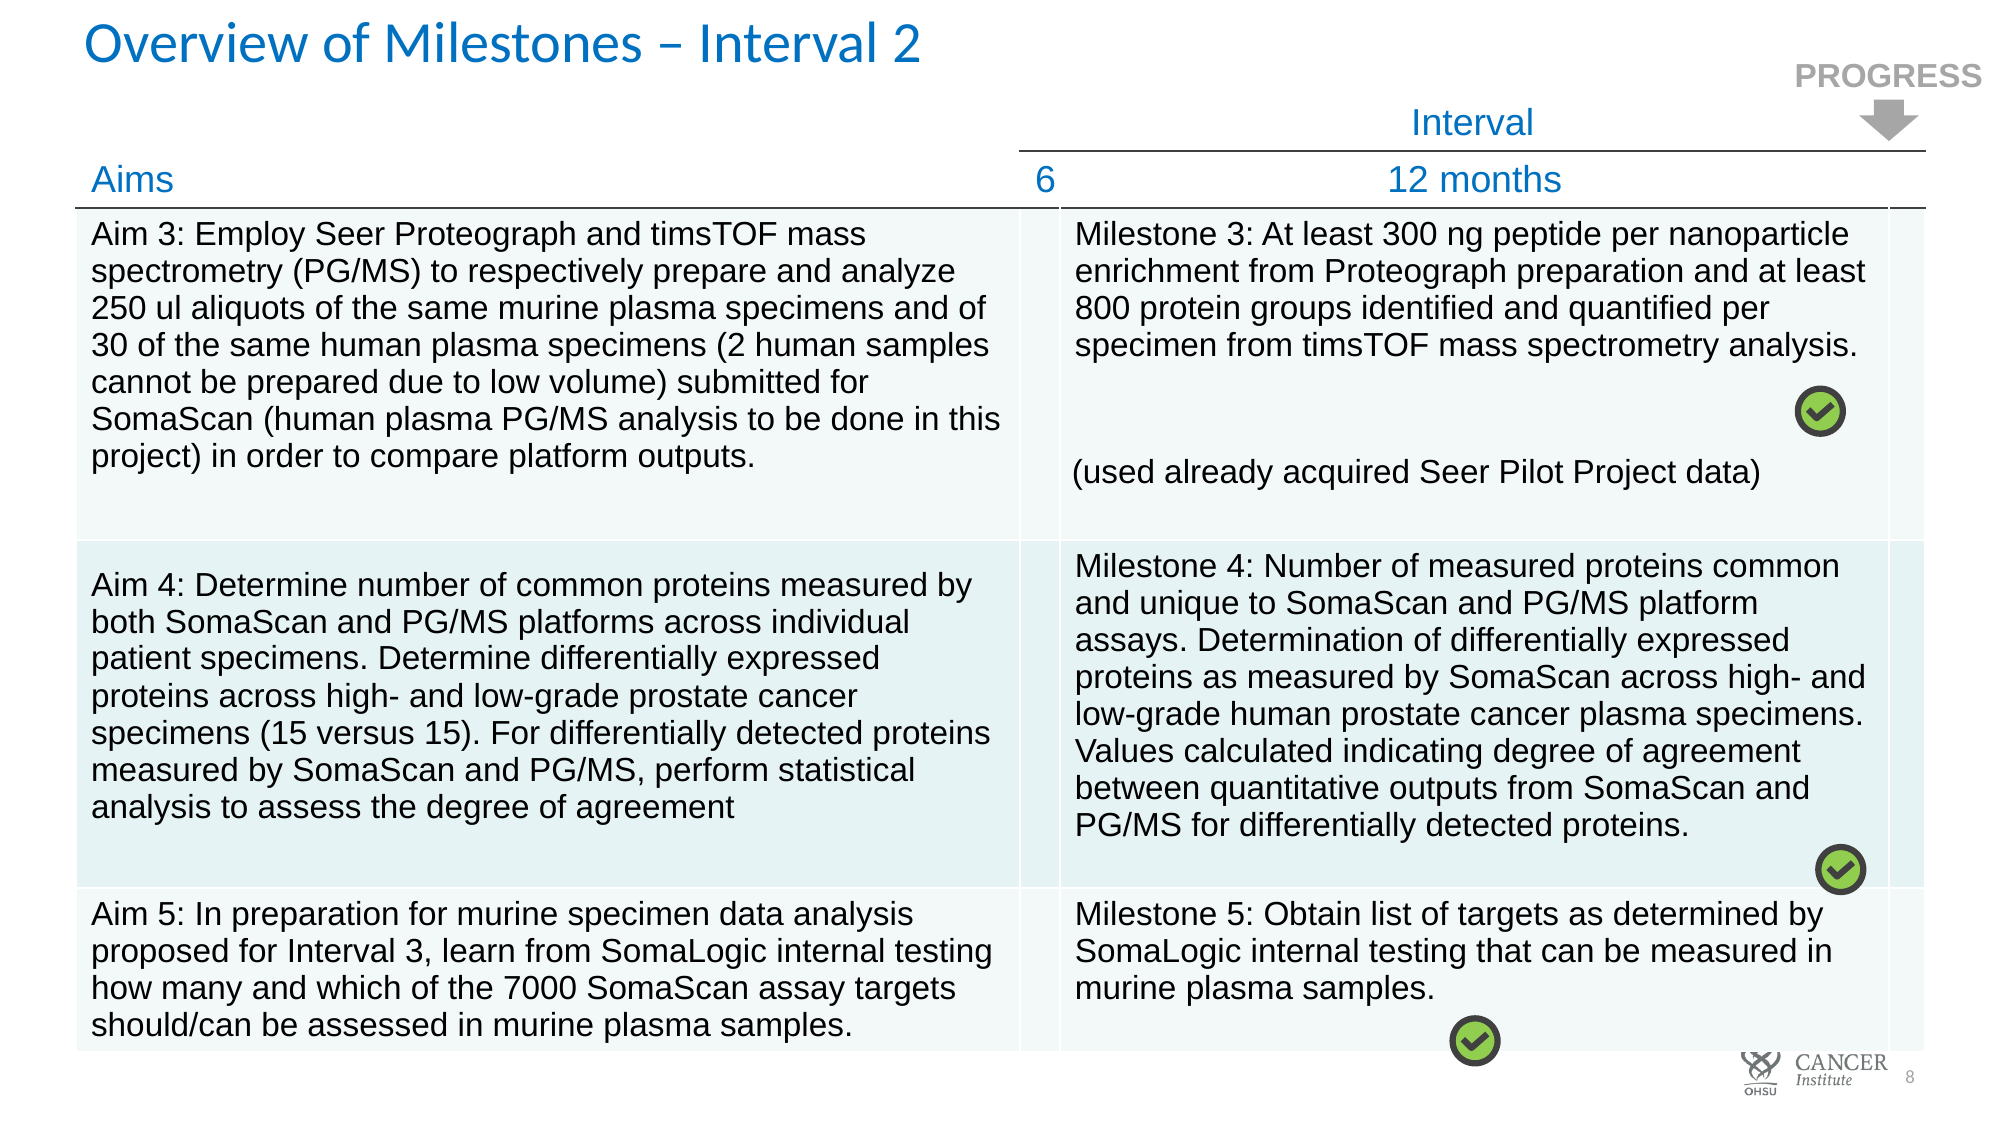

Overview of Milestones – Interval 2
progress

|  | Interval |  |  |
| --- | --- | --- | --- |
| Aims | 6 | 12 months |  |
| Aim 3: Employ Seer Proteograph and timsTOF mass spectrometry (PG/MS) to respectively prepare and analyze 250 ul aliquots of the same murine plasma specimens and of 30 of the same human plasma specimens (2 human samples cannot be prepared due to low volume) submitted for SomaScan (human plasma PG/MS analysis to be done in this project) in order to compare platform outputs. |  | Milestone 3: At least 300 ng peptide per nanoparticle enrichment from Proteograph preparation and at least 800 protein groups identified and quantified per specimen from timsTOF mass spectrometry analysis. |  |
| Aim 4: Determine number of common proteins measured by both SomaScan and PG/MS platforms across individual patient specimens. Determine differentially expressed proteins across high- and low-grade prostate cancer specimens (15 versus 15). For differentially detected proteins measured by SomaScan and PG/MS, perform statistical analysis to assess the degree of agreement |  | Milestone 4: Number of measured proteins common and unique to SomaScan and PG/MS platform assays. Determination of differentially expressed proteins as measured by SomaScan across high- and low-grade human prostate cancer plasma specimens. Values calculated indicating degree of agreement between quantitative outputs from SomaScan and PG/MS for differentially detected proteins. |  |
| Aim 5: In preparation for murine specimen data analysis proposed for Interval 3, learn from SomaLogic internal testing how many and which of the 7000 SomaScan assay targets should/can be assessed in murine plasma samples. |  | Milestone 5: Obtain list of targets as determined by SomaLogic internal testing that can be measured in murine plasma samples. |  |

(used already acquired Seer Pilot Project data)